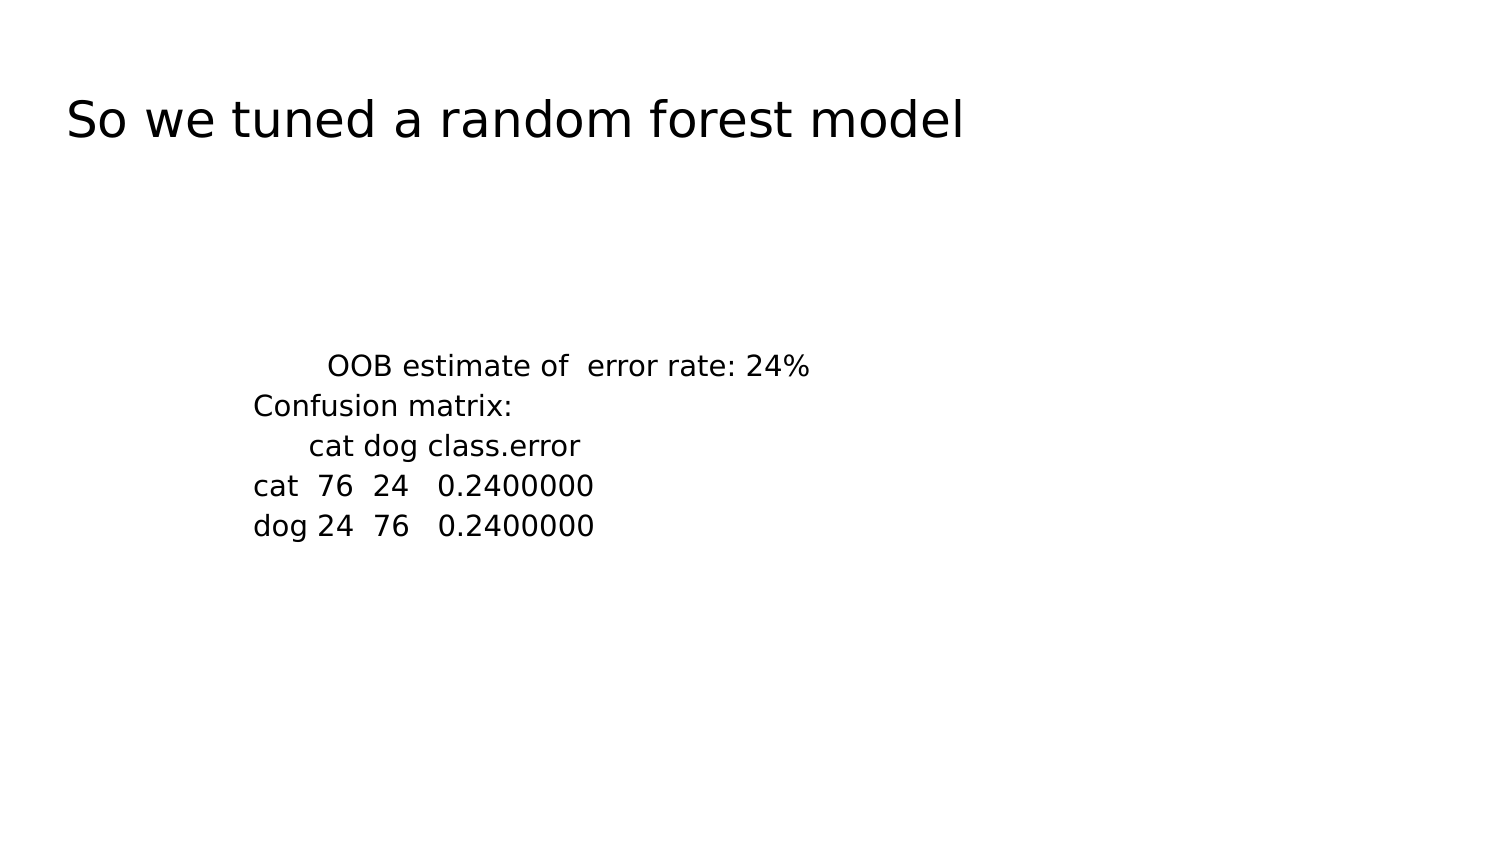

# So we tuned a random forest model
        OOB estimate of  error rate: 24%
Confusion matrix:
      cat dog class.error
cat  76  24   0.2400000
dog 24  76   0.2400000